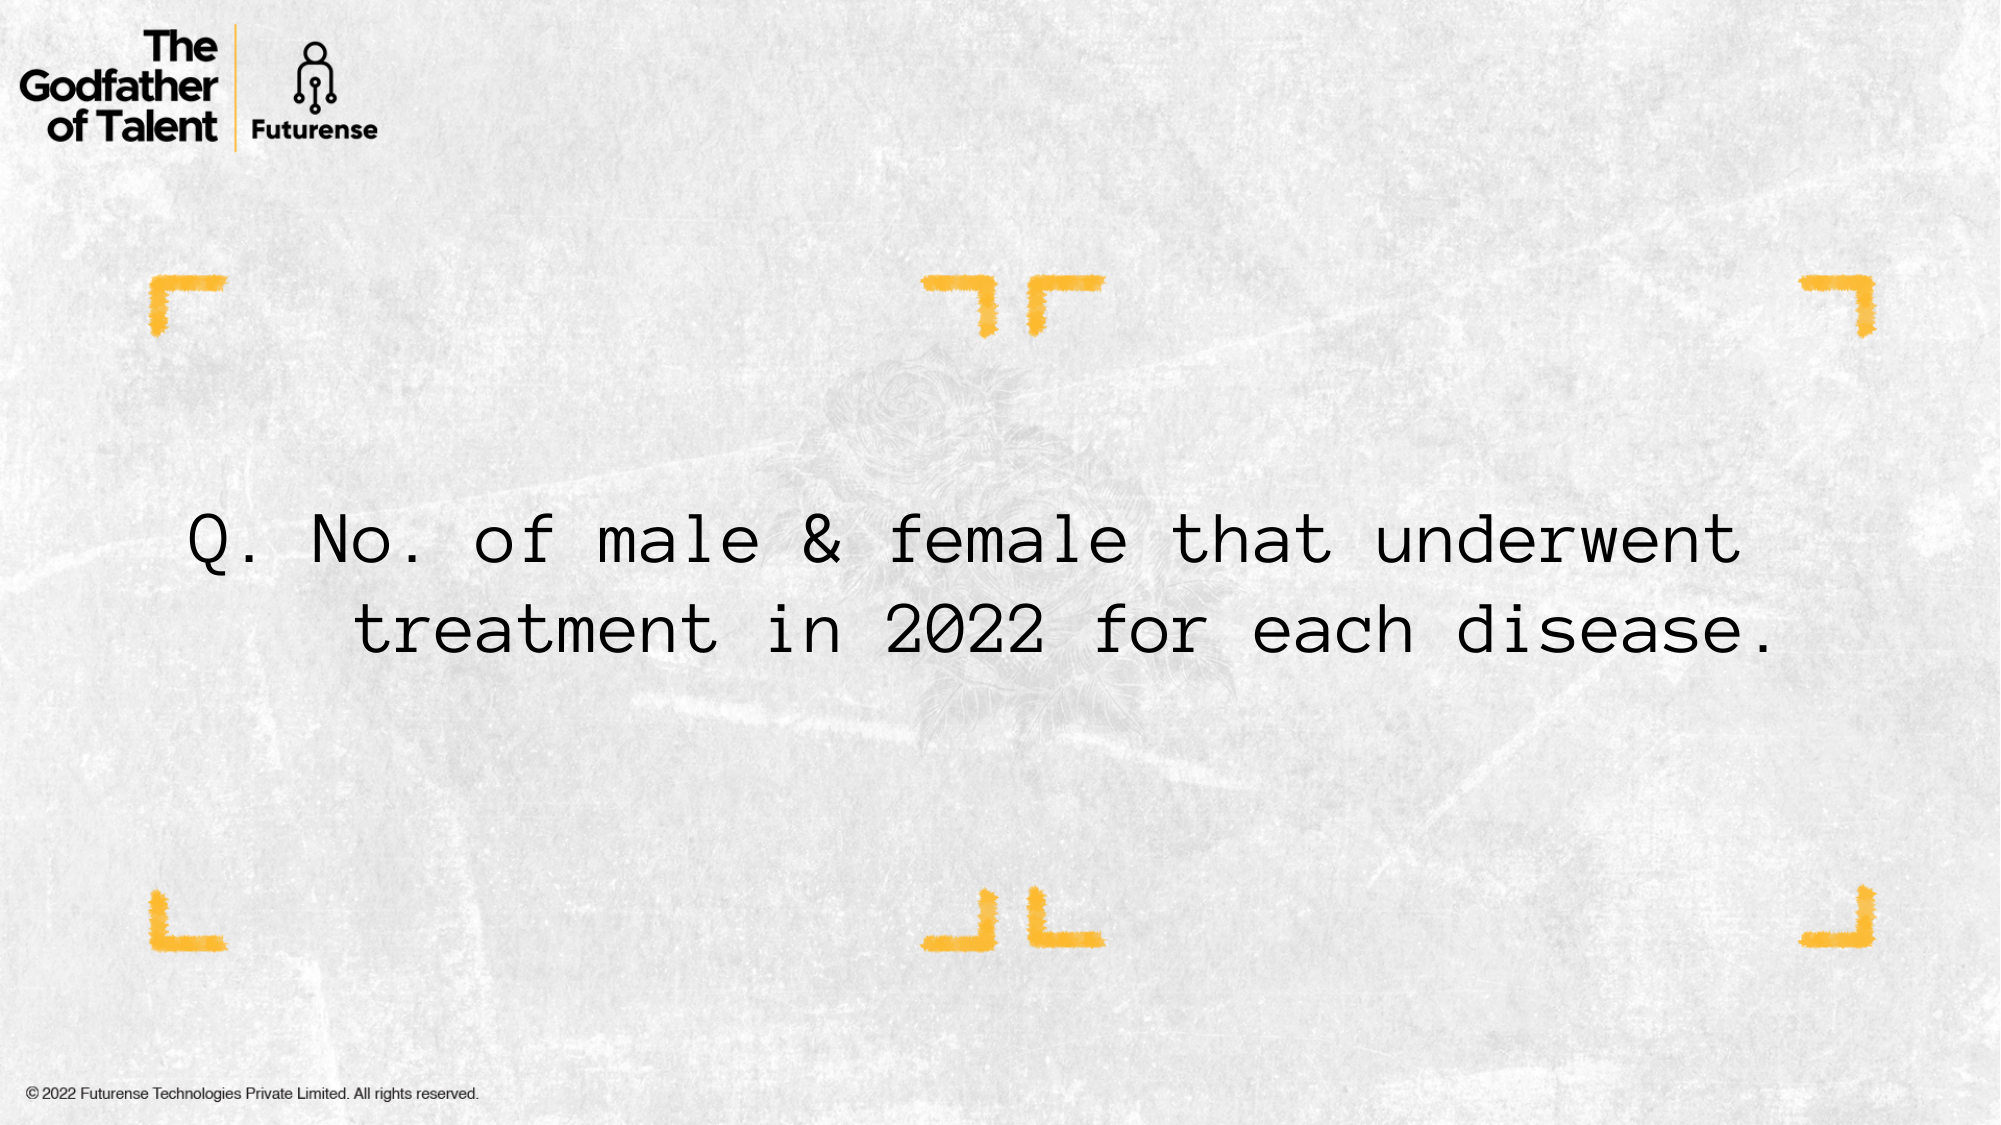

Q. No. of male & female that underwent
treatment in 2022 for each disease.